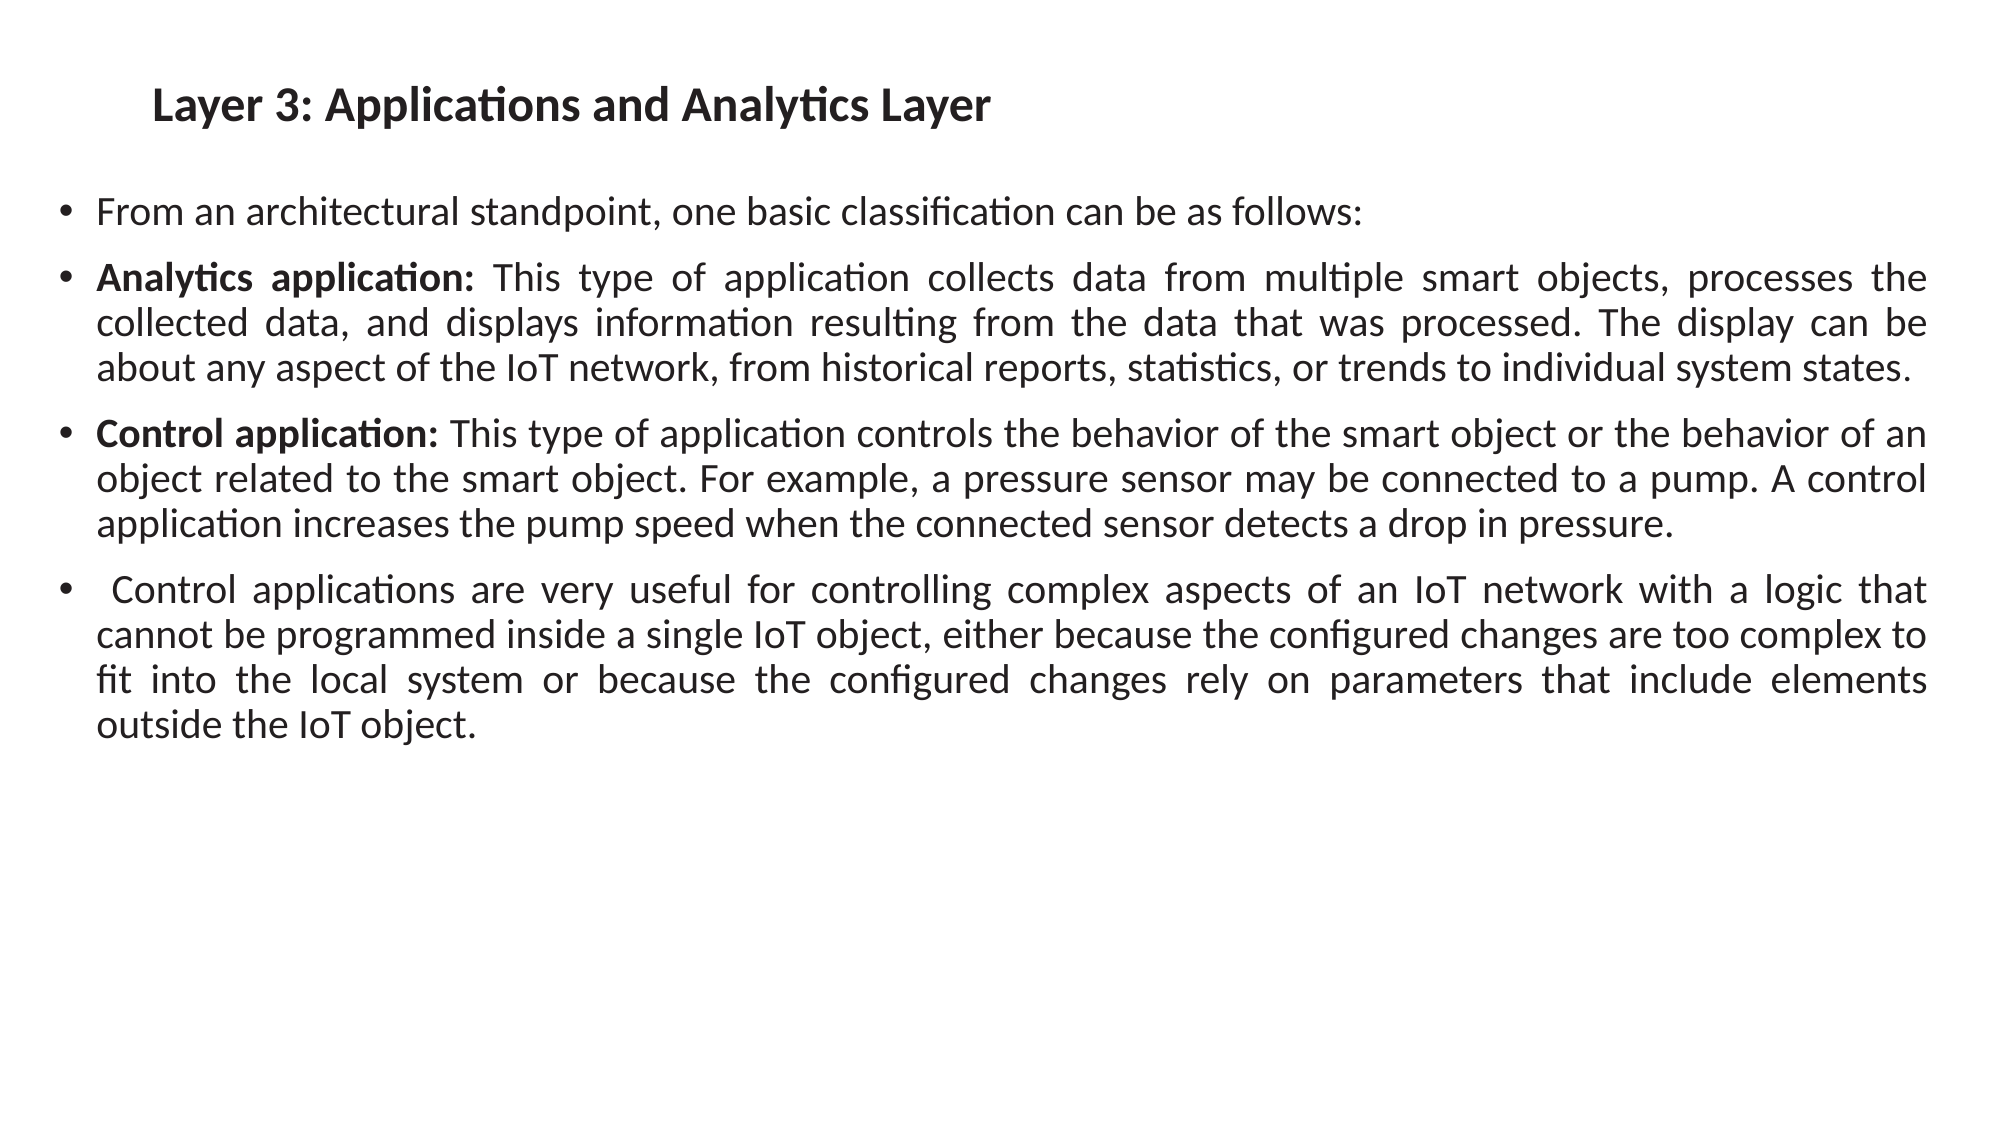

# Layer 3: Applications and Analytics Layer
From an architectural standpoint, one basic classification can be as follows:
Analytics application: This type of application collects data from multiple smart objects, processes the collected data, and displays information resulting from the data that was processed. The display can be about any aspect of the IoT network, from historical reports, statistics, or trends to individual system states.
Control application: This type of application controls the behavior of the smart object or the behavior of an object related to the smart object. For example, a pressure sensor may be connected to a pump. A control application increases the pump speed when the connected sensor detects a drop in pressure.
 Control applications are very useful for controlling complex aspects of an IoT network with a logic that cannot be programmed inside a single IoT object, either because the configured changes are too complex to fit into the local system or because the configured changes rely on parameters that include elements outside the IoT object.